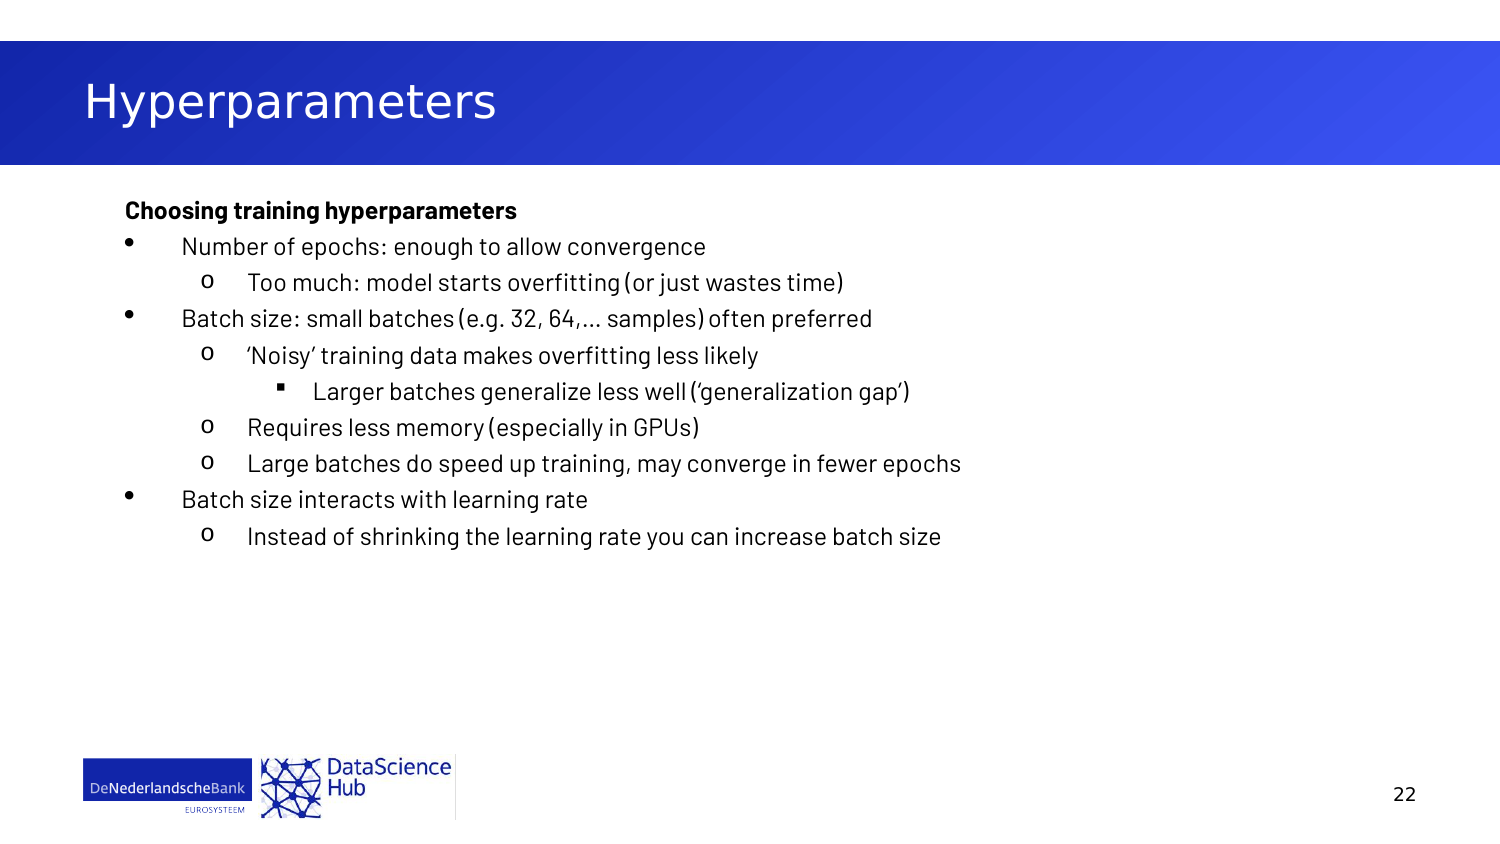

# Hyperparameters
Choosing training hyperparameters
Number of epochs: enough to allow convergence
Too much: model starts overfitting (or just wastes time)
Batch size: small batches (e.g. 32, 64,… samples) often preferred
‘Noisy’ training data makes overfitting less likely
Larger batches generalize less well (‘generalization gap’)
Requires less memory (especially in GPUs)
Large batches do speed up training, may converge in fewer epochs
Batch size interacts with learning rate
Instead of shrinking the learning rate you can increase batch size
22